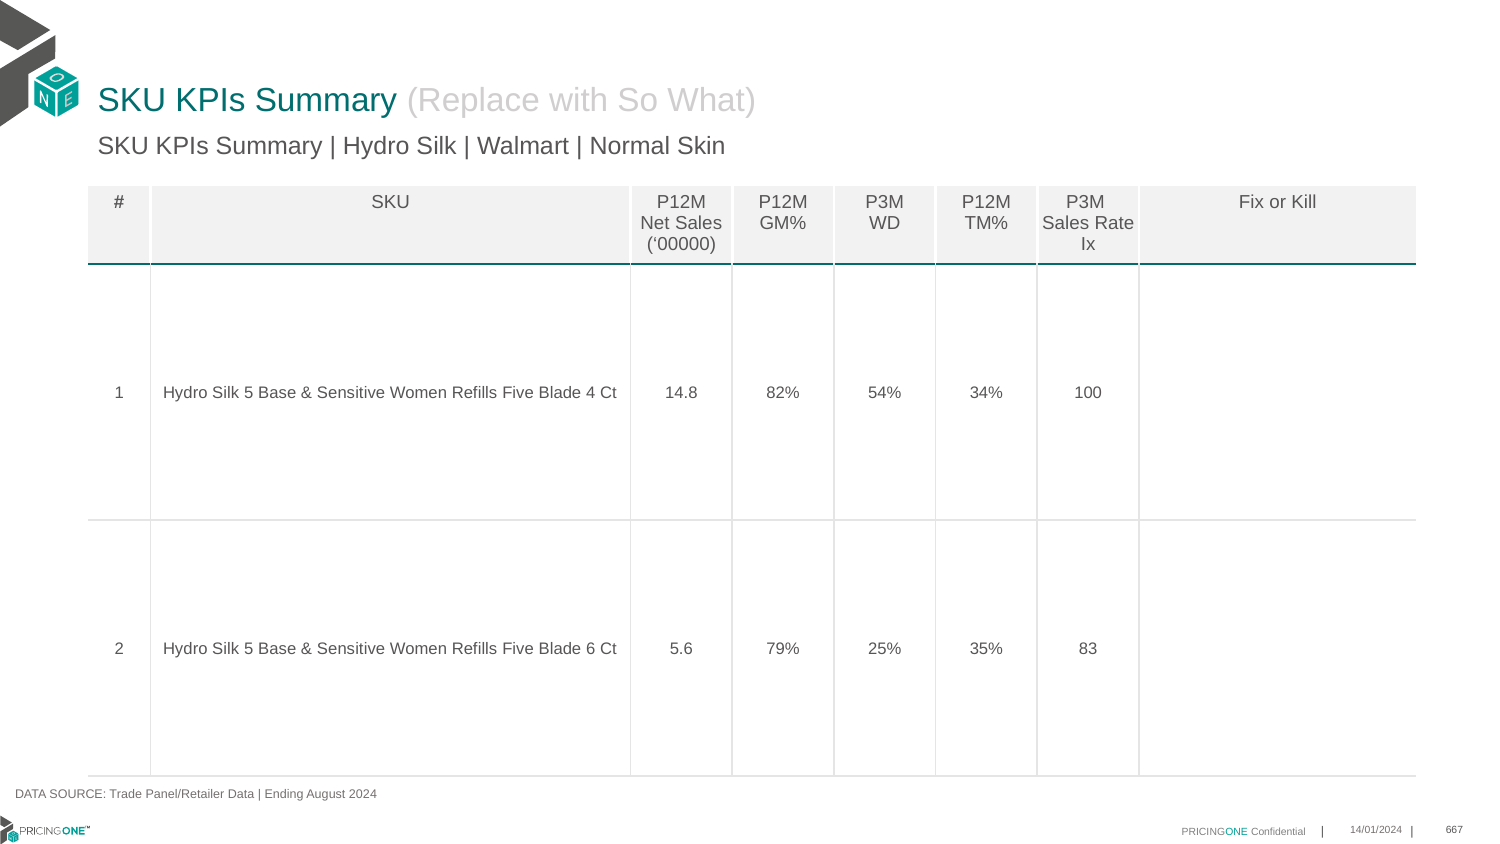

# SKU KPIs Summary (Replace with So What)
SKU KPIs Summary | Hydro Silk | Walmart | Normal Skin
| # | SKU | P12M Net Sales (‘00000) | P12M GM% | P3M WD | P12M TM% | P3M Sales Rate Ix | Fix or Kill |
| --- | --- | --- | --- | --- | --- | --- | --- |
| 1 | Hydro Silk 5 Base & Sensitive Women Refills Five Blade 4 Ct | 14.8 | 82% | 54% | 34% | 100 |  |
| 2 | Hydro Silk 5 Base & Sensitive Women Refills Five Blade 6 Ct | 5.6 | 79% | 25% | 35% | 83 |  |
DATA SOURCE: Trade Panel/Retailer Data | Ending August 2024

14/01/2024
667